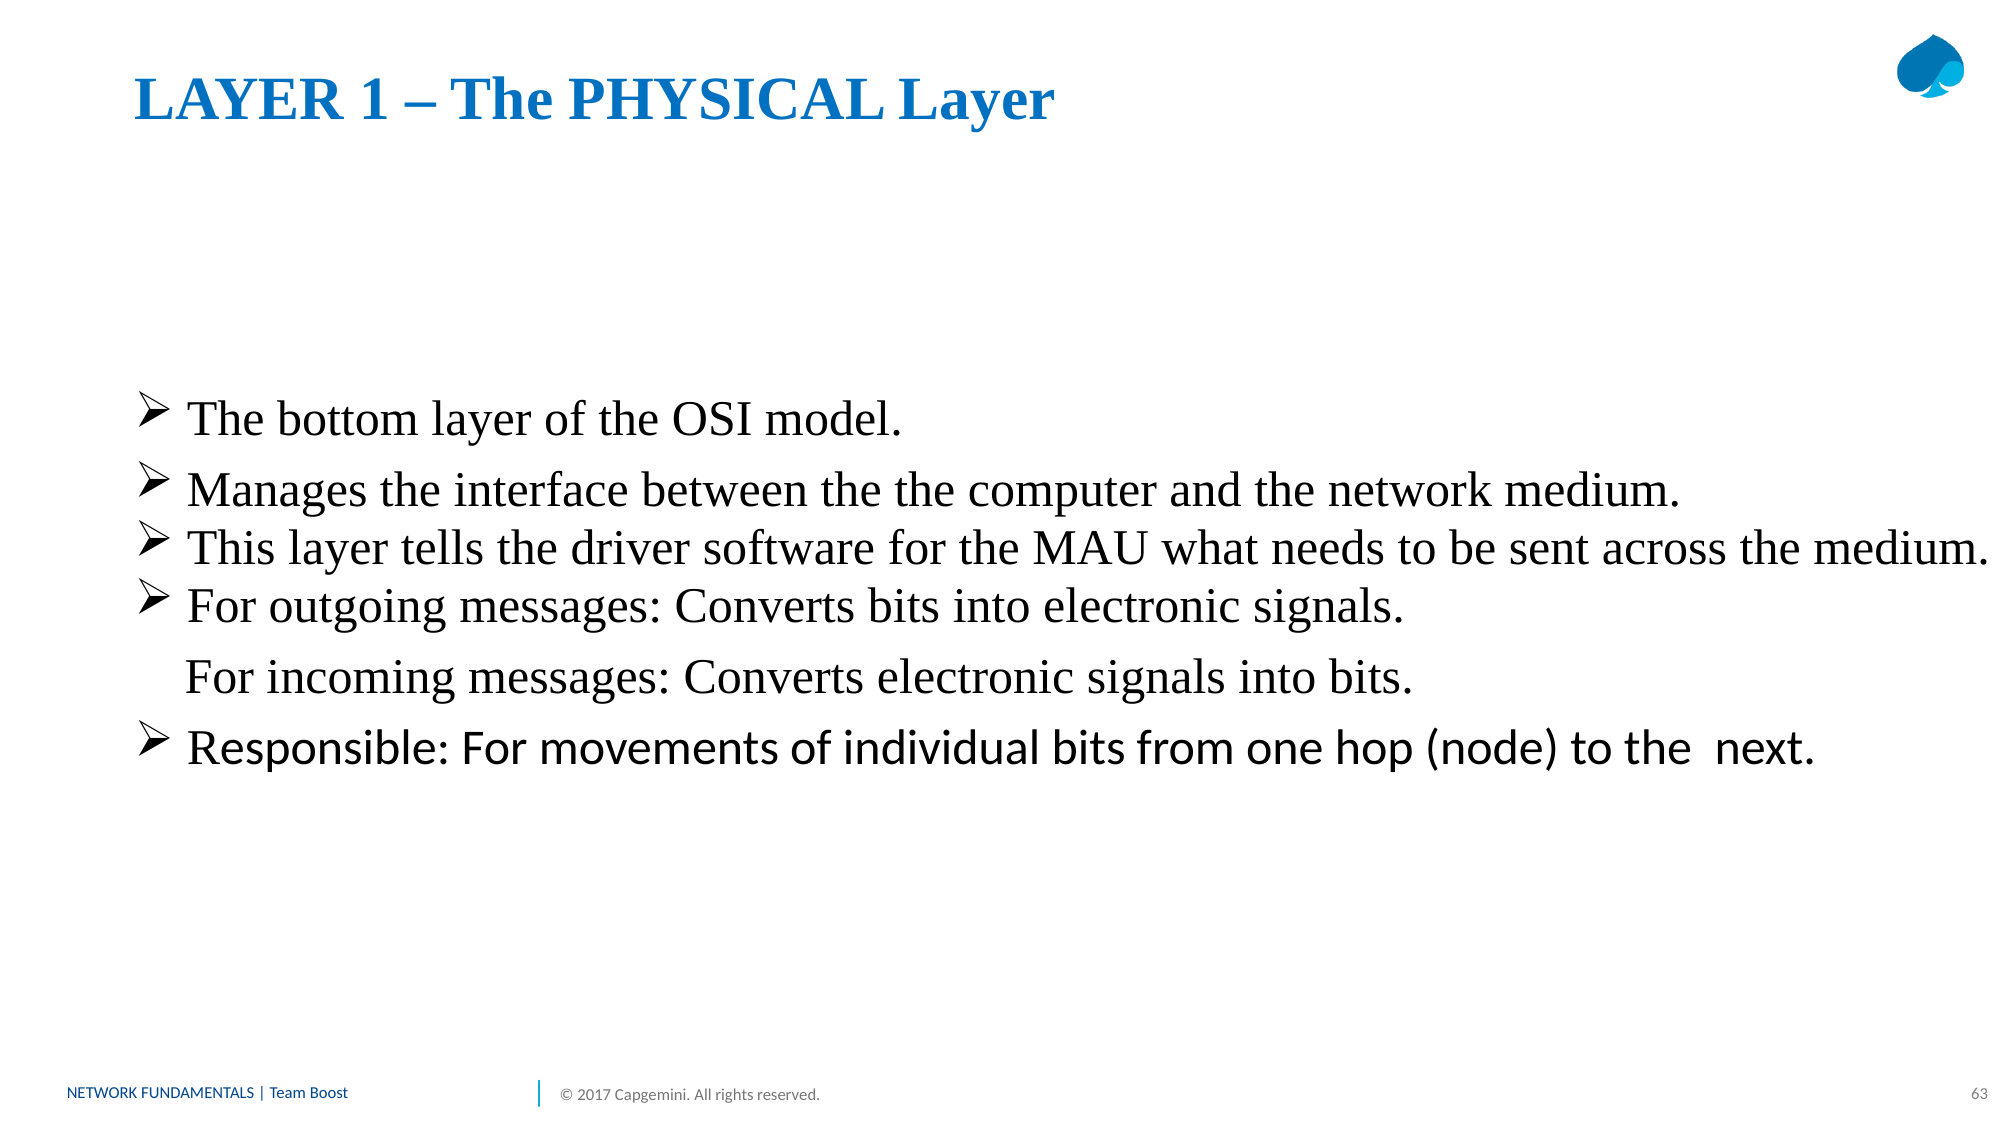

# LAYER 1 – The PHYSICAL Layer
 The bottom layer of the OSI model.
 Manages the interface between the the computer and the network medium.
 This layer tells the driver software for the MAU what needs to be sent across the medium.
 For outgoing messages: Converts bits into electronic signals.
    For incoming messages: Converts electronic signals into bits.
 Responsible: For movements of individual bits from one hop (node) to the  next.